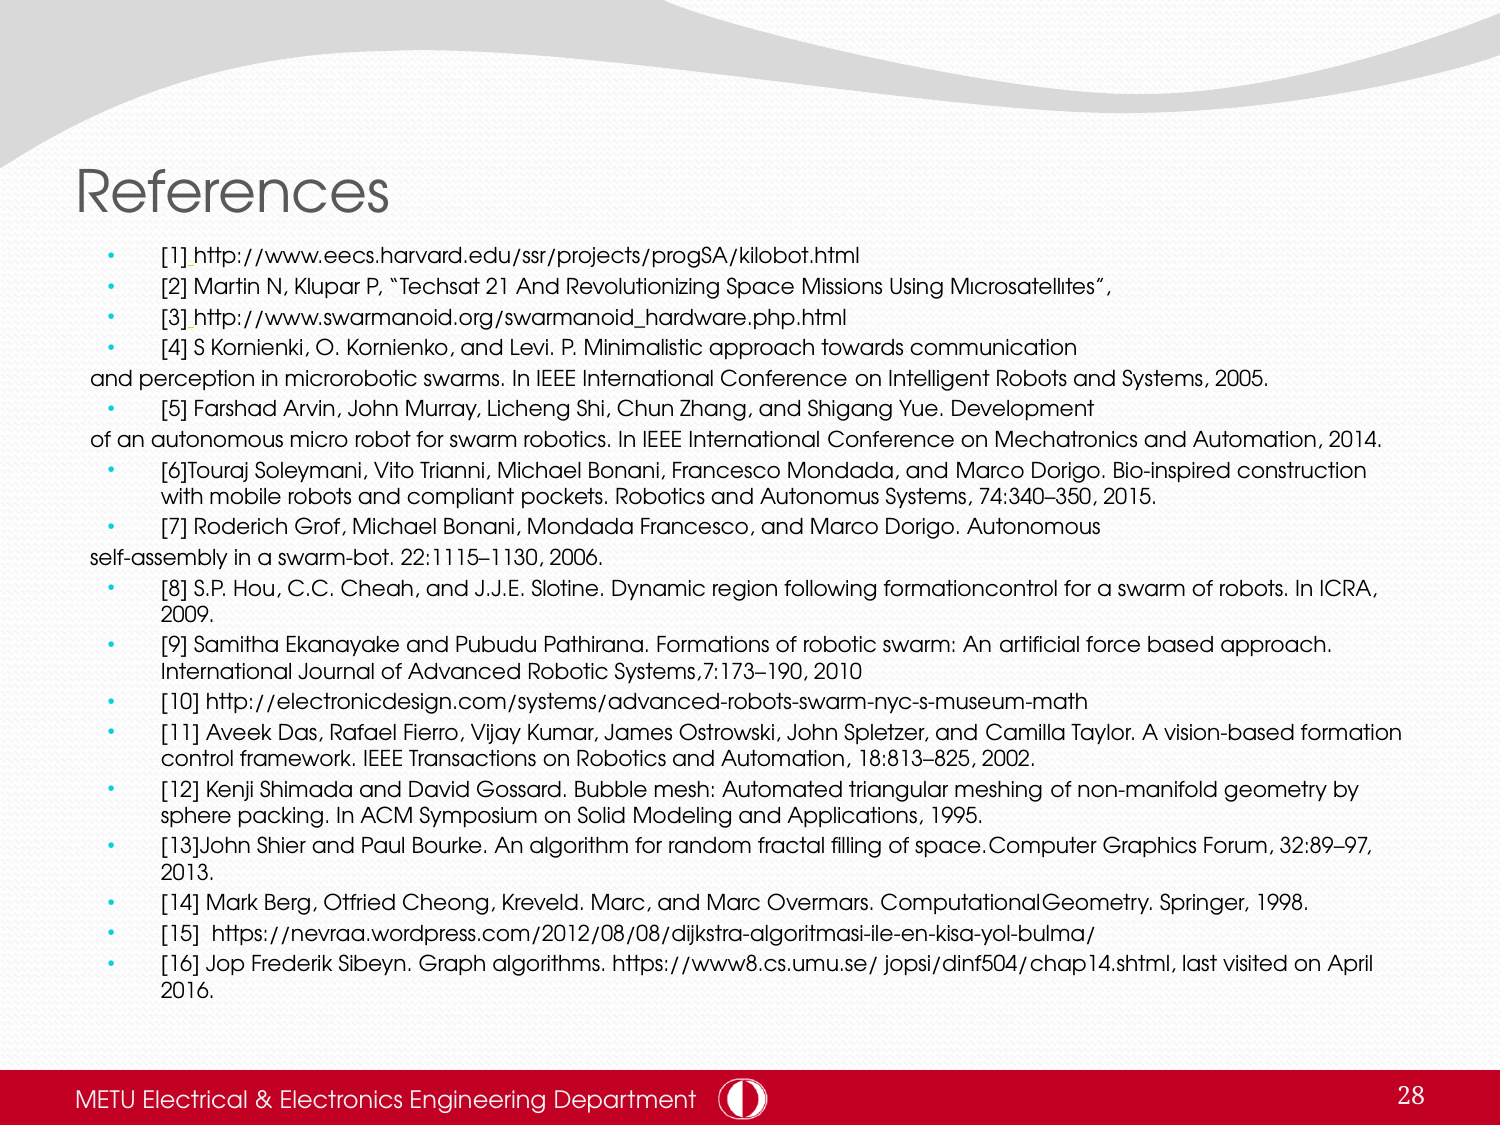

# References
[1] http://www.eecs.harvard.edu/ssr/projects/progSA/kilobot.html
[2] Martin N, Klupar P, “Techsat 21 And Revolutionizing Space Missions Using Mıcrosatellıtes”,
[3] http://www.swarmanoid.org/swarmanoid_hardware.php.html
[4] S Kornienki, O. Kornienko, and Levi. P. Minimalistic approach towards communication
and perception in microrobotic swarms. In IEEE International Conference on Intelligent Robots and Systems, 2005.
[5] Farshad Arvin, John Murray, Licheng Shi, Chun Zhang, and Shigang Yue. Development
of an autonomous micro robot for swarm robotics. In IEEE International Conference on Mechatronics and Automation, 2014.
[6]Touraj Soleymani, Vito Trianni, Michael Bonani, Francesco Mondada, and Marco Dorigo. Bio-inspired construction with mobile robots and compliant pockets. Robotics and Autonomus Systems, 74:340–350, 2015.
[7] Roderich Grof, Michael Bonani, Mondada Francesco, and Marco Dorigo. Autonomous
self-assembly in a swarm-bot. 22:1115–1130, 2006.
[8] S.P. Hou, C.C. Cheah, and J.J.E. Slotine. Dynamic region following formationcontrol for a swarm of robots. In ICRA, 2009.
[9] Samitha Ekanayake and Pubudu Pathirana. Formations of robotic swarm: An artificial force based approach. International Journal of Advanced Robotic Systems,7:173–190, 2010
[10] http://electronicdesign.com/systems/advanced-robots-swarm-nyc-s-museum-math
[11] Aveek Das, Rafael Fierro, Vijay Kumar, James Ostrowski, John Spletzer, and Camilla Taylor. A vision-based formation control framework. IEEE Transactions on Robotics and Automation, 18:813–825, 2002.
[12] Kenji Shimada and David Gossard. Bubble mesh: Automated triangular meshing of non-manifold geometry by sphere packing. In ACM Symposium on Solid Modeling and Applications, 1995.
[13]John Shier and Paul Bourke. An algorithm for random fractal filling of space.Computer Graphics Forum, 32:89–97, 2013.
[14] Mark Berg, Otfried Cheong, Kreveld. Marc, and Marc Overmars. ComputationalGeometry. Springer, 1998.
[15]  https://nevraa.wordpress.com/2012/08/08/dijkstra-algoritmasi-ile-en-kisa-yol-bulma/
[16] Jop Frederik Sibeyn. Graph algorithms. https://www8.cs.umu.se/ jopsi/dinf504/chap14.shtml, last visited on April 2016.

METU Electrical & Electronics Engineering Department
28